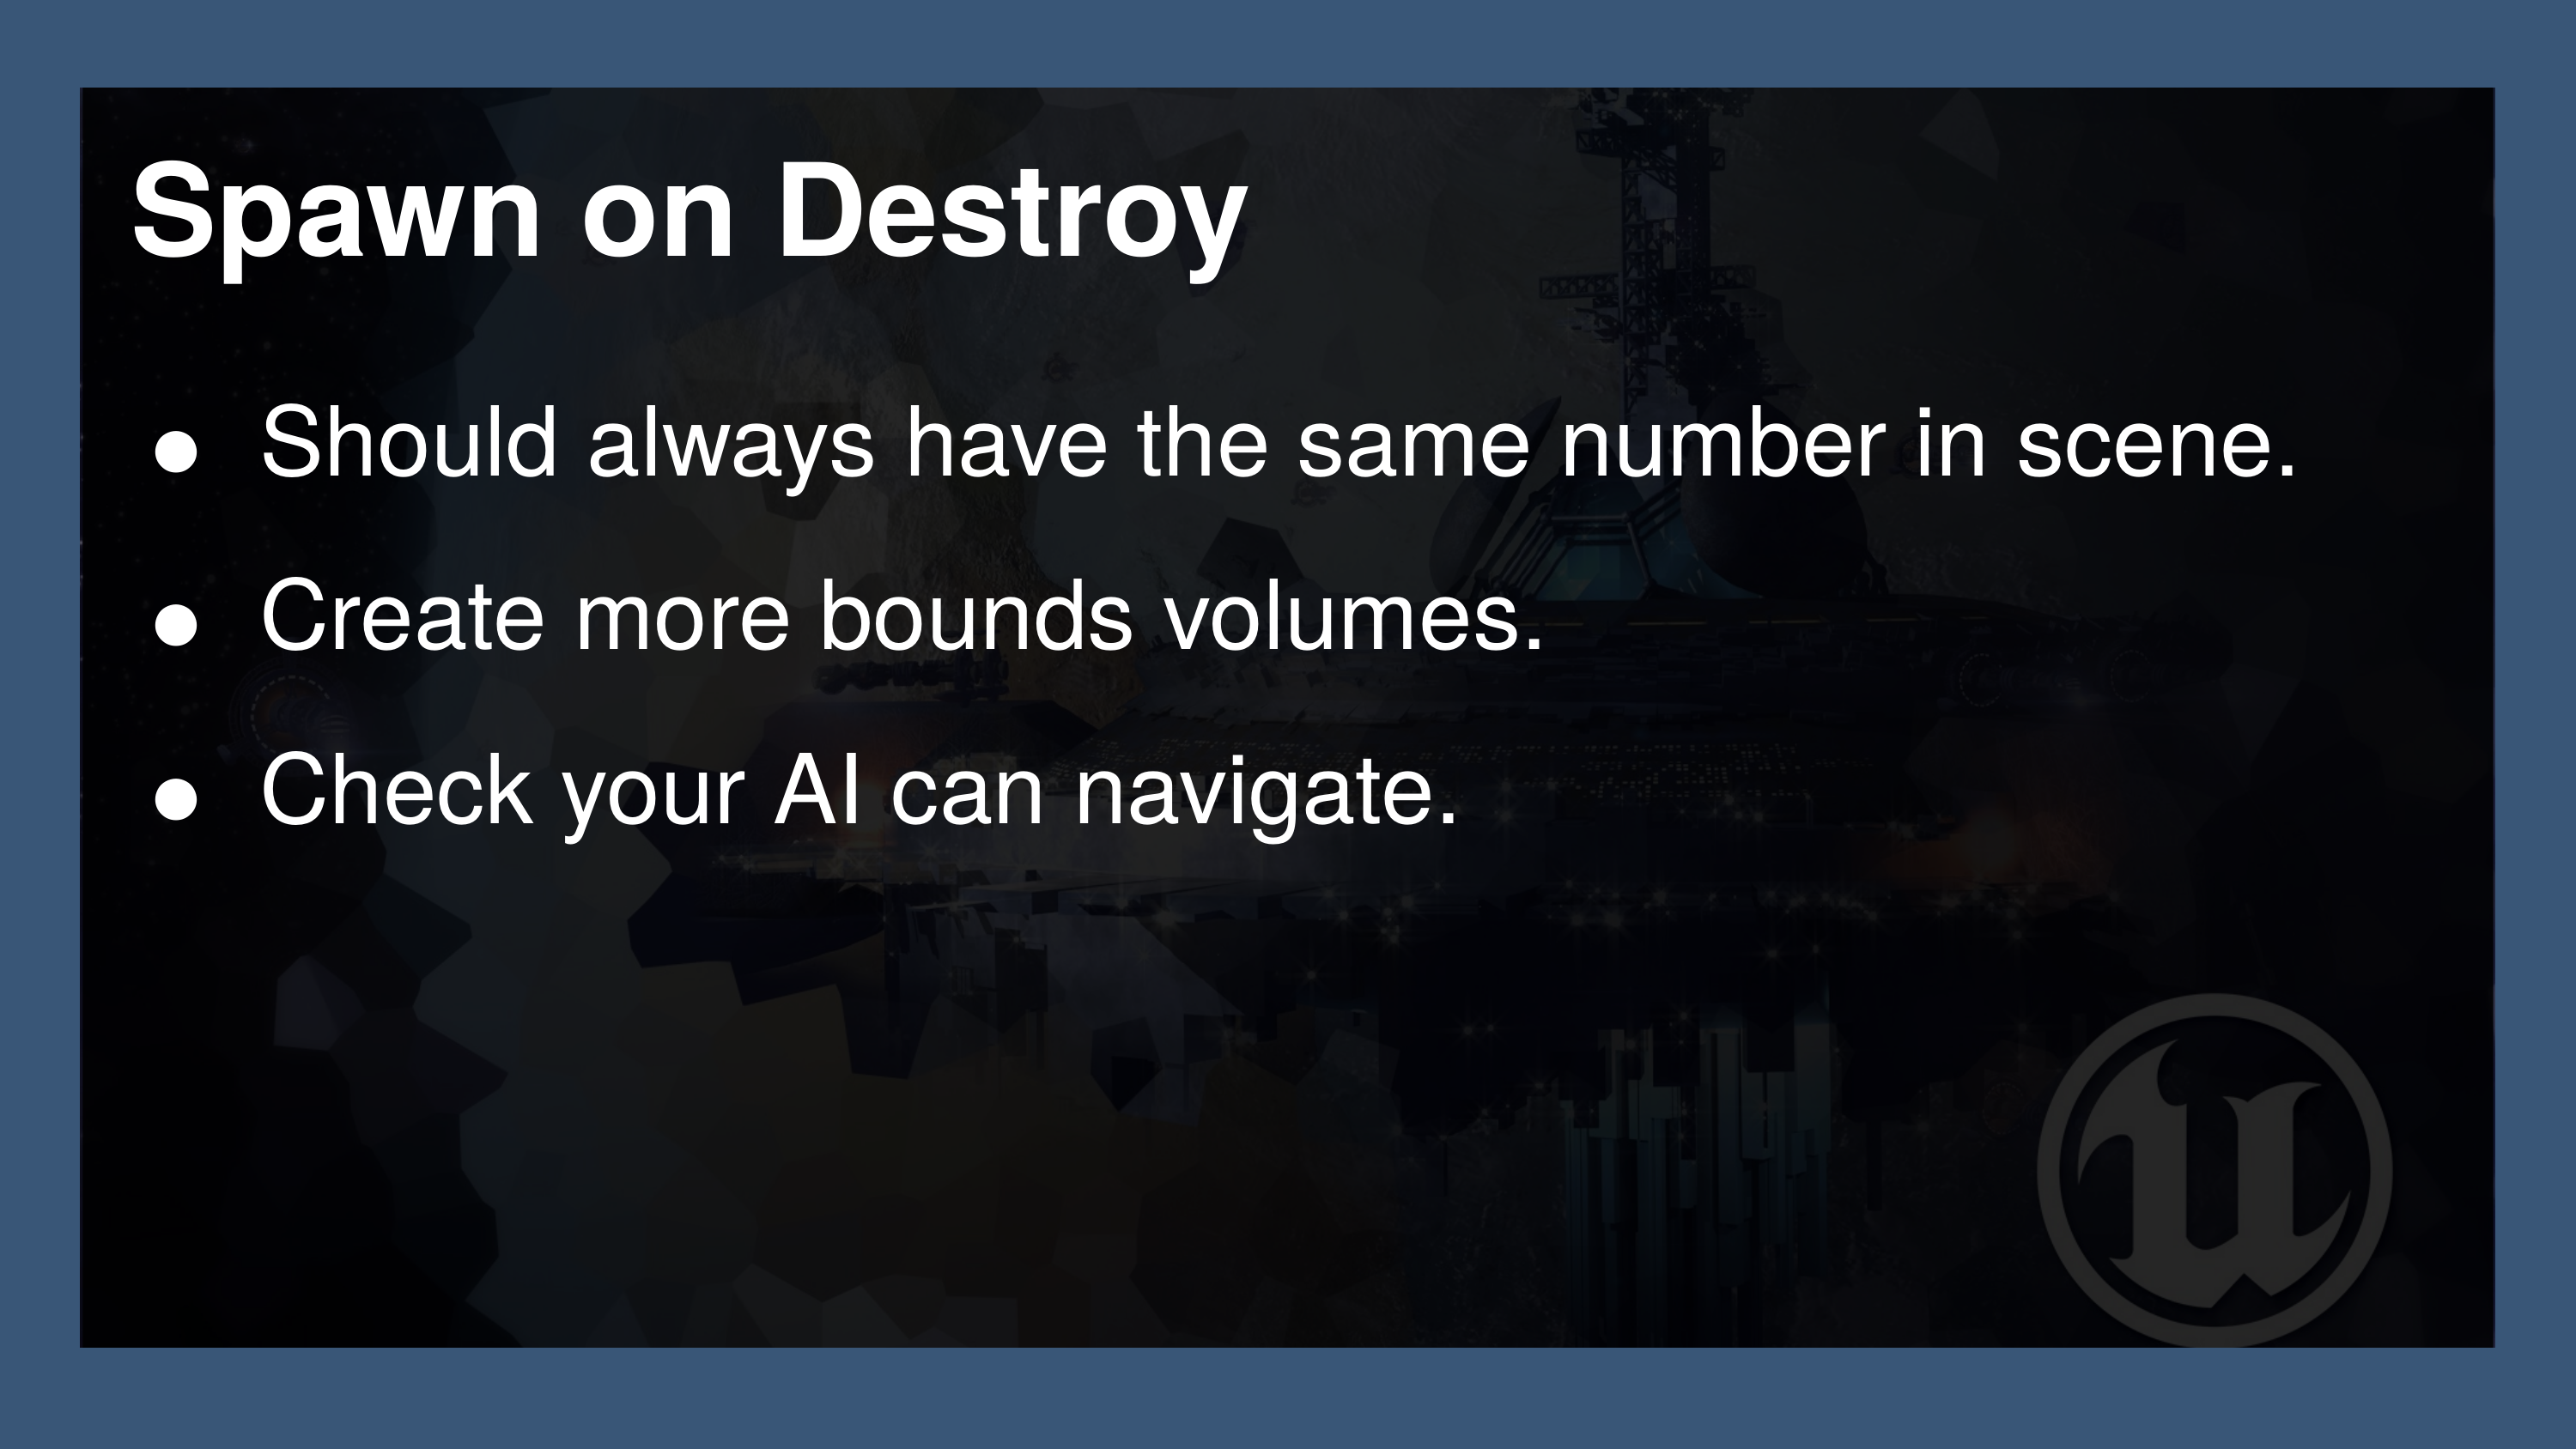

Spawn on Destroy
Should always have the same number in scene.
Create more bounds volumes.
Check your AI can navigate.